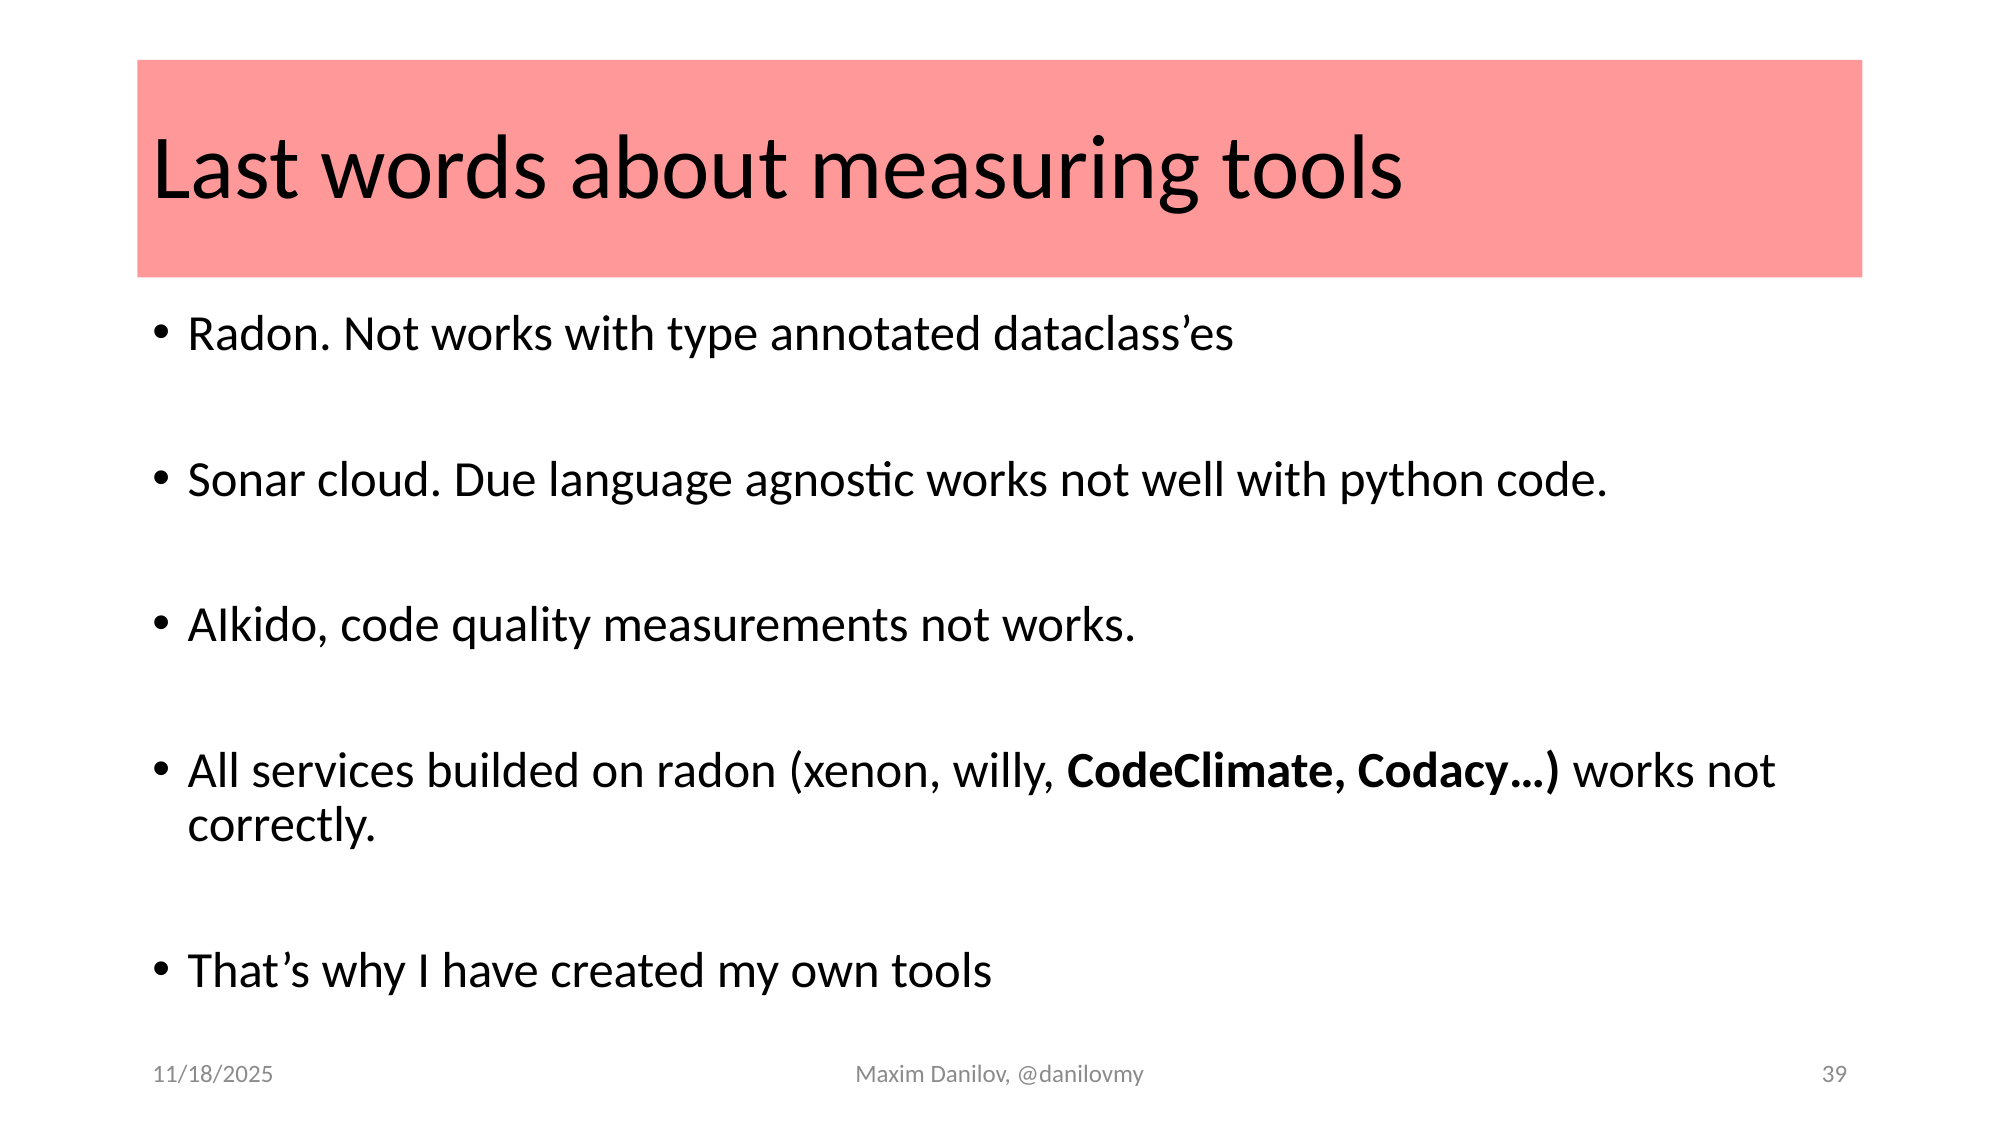

# Last words about measuring tools
Radon. Not works with type annotated dataclass’es

Sonar cloud. Due language agnostic works not well with python code.

AIkido, code quality measurements not works.

All services builded on radon (xenon, willy, CodeClimate, Codacy…) works not correctly.

That’s why I have created my own tools
11/18/2025
Maxim Danilov, @danilovmy
39